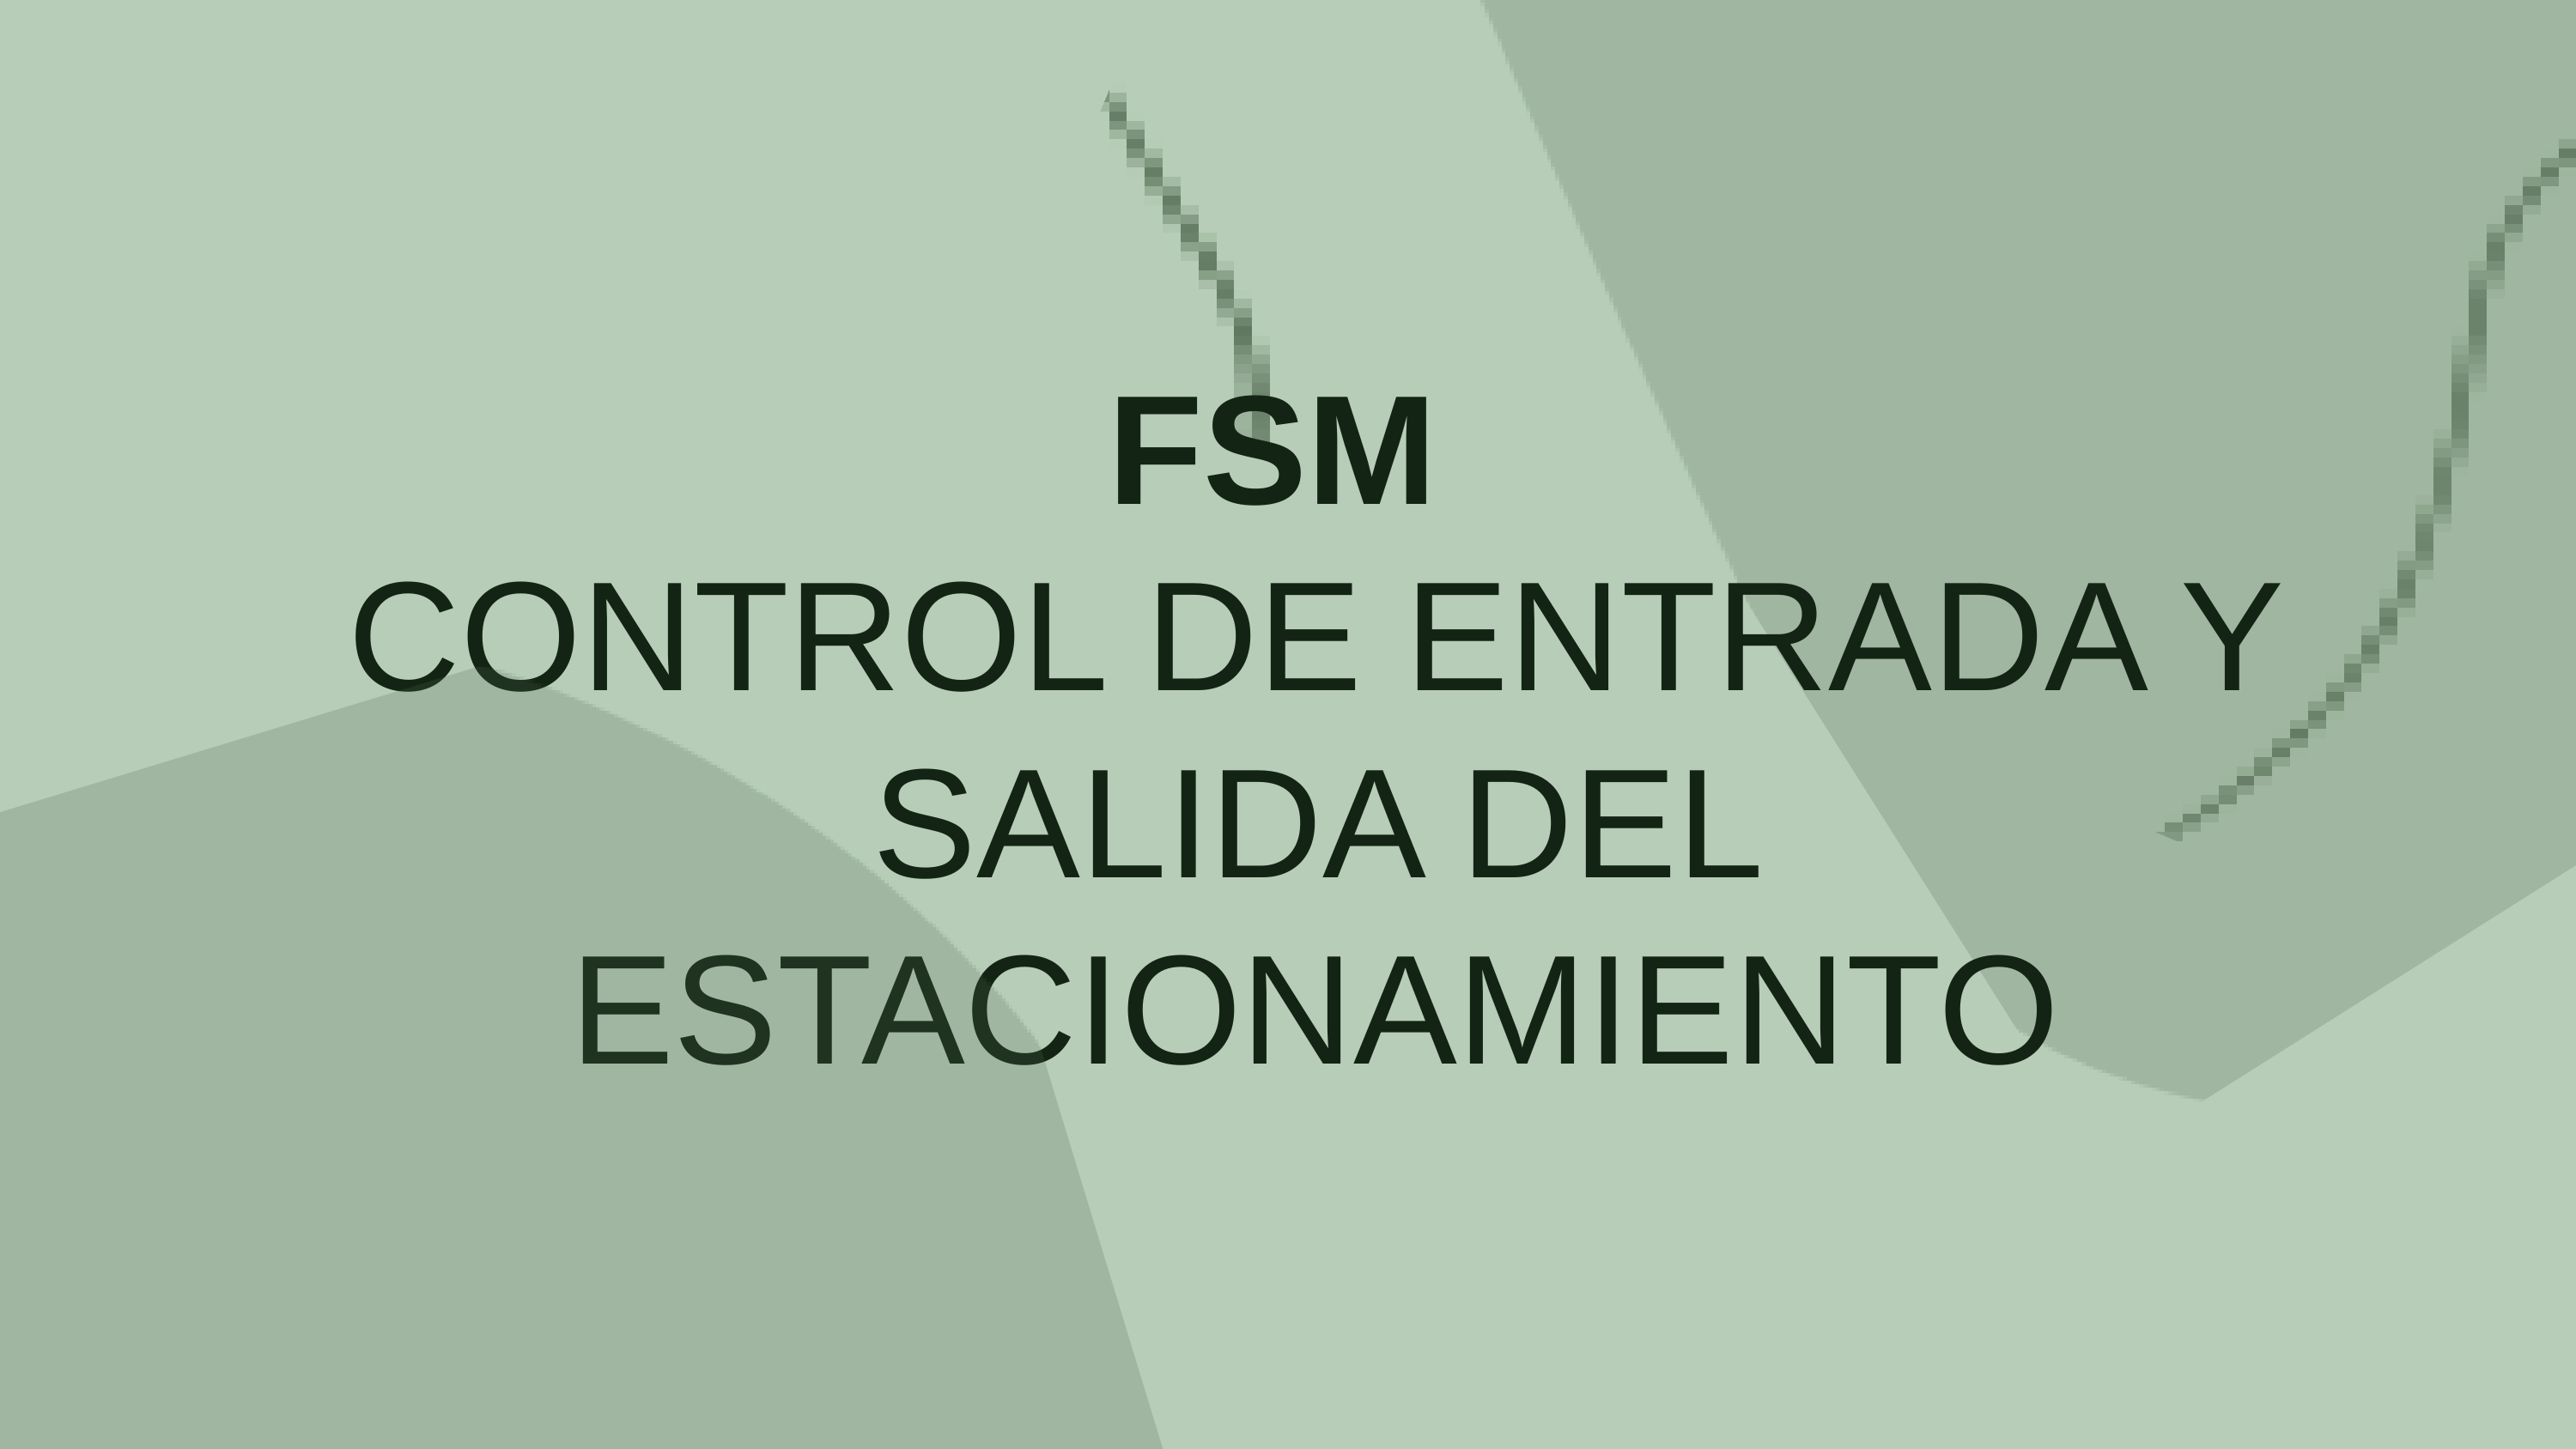

FSM
CONTROL DE ENTRADA Y SALIDA DEL ESTACIONAMIENTO